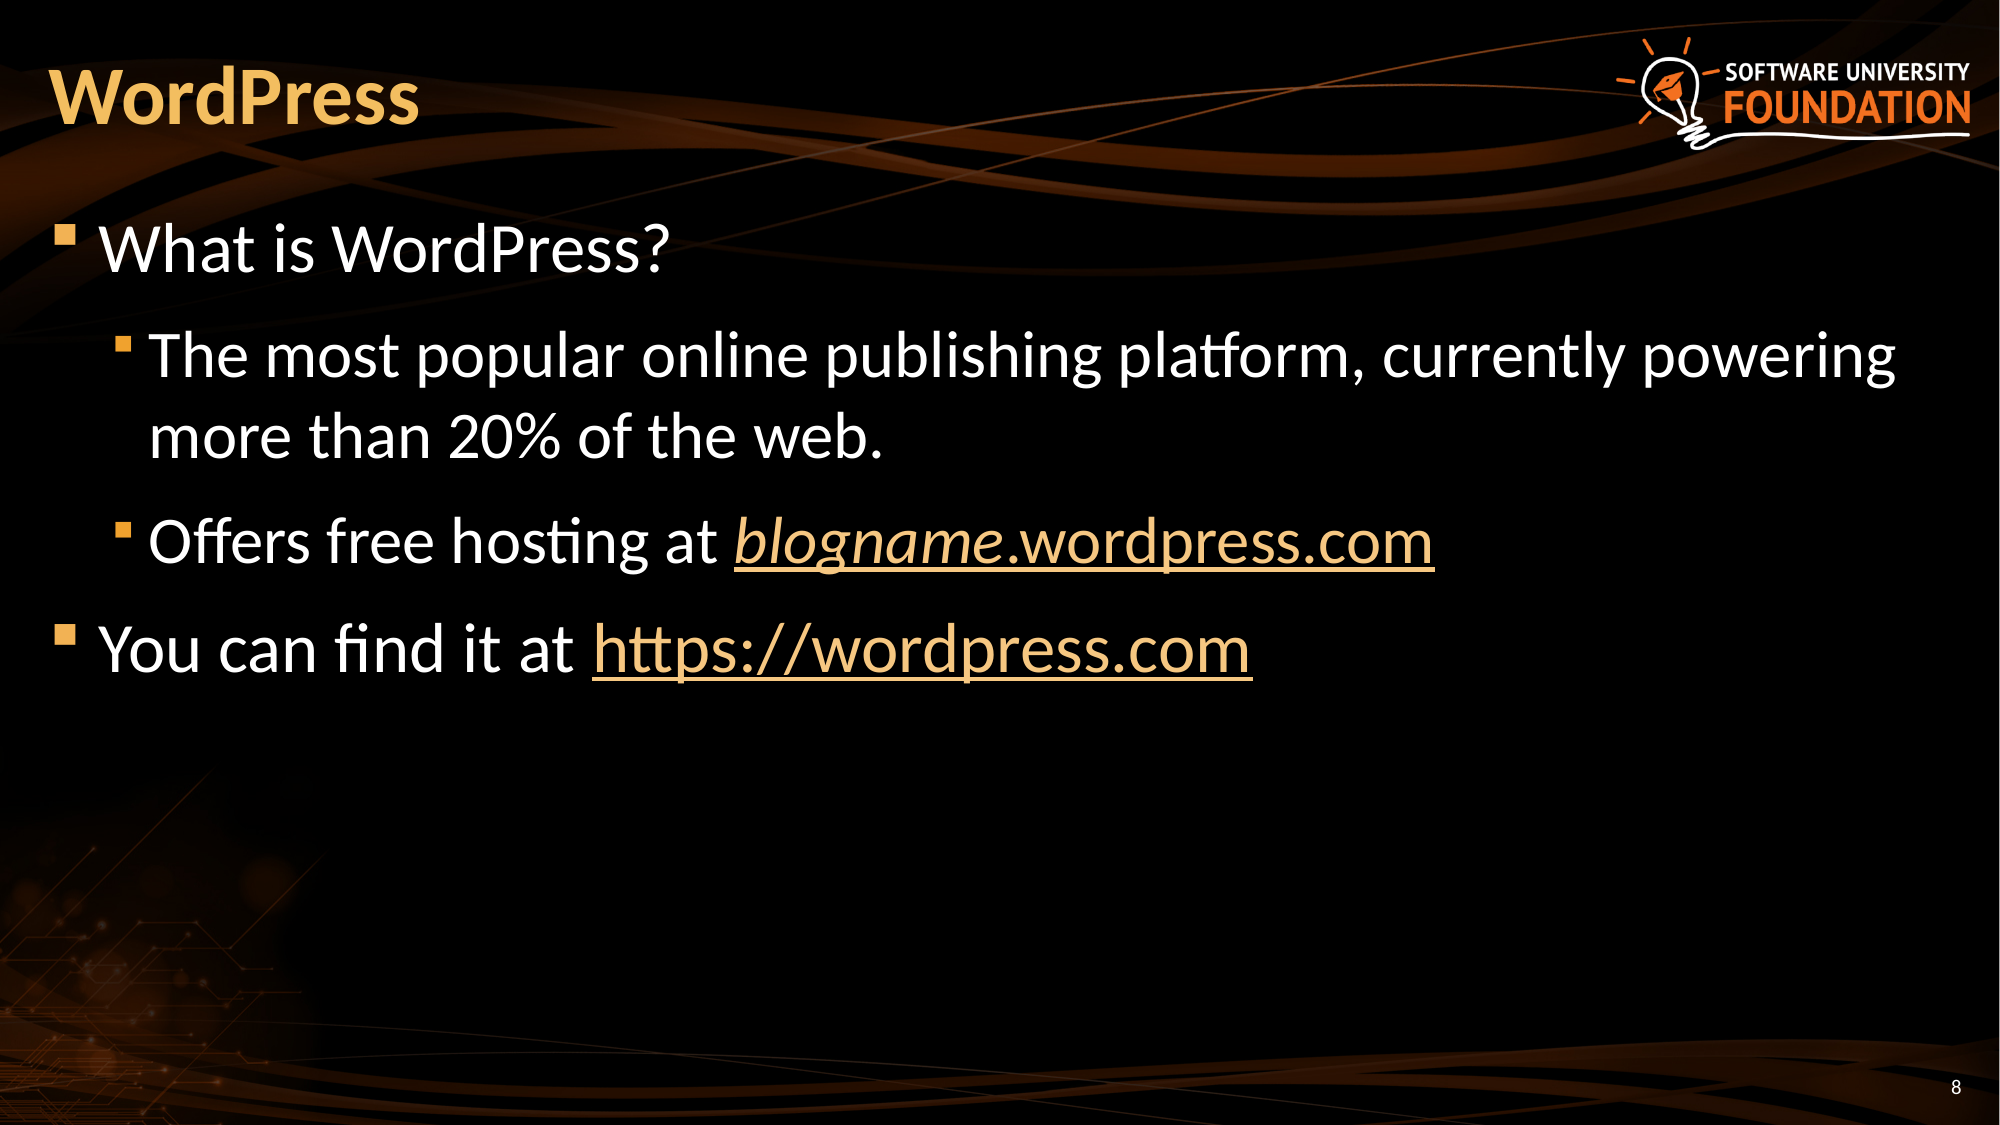

# WordPress
What is WordPress?
The most popular online publishing platform, currently powering more than 20% of the web.
Offers free hosting at blogname.wordpress.com
You can find it at https://wordpress.com
8